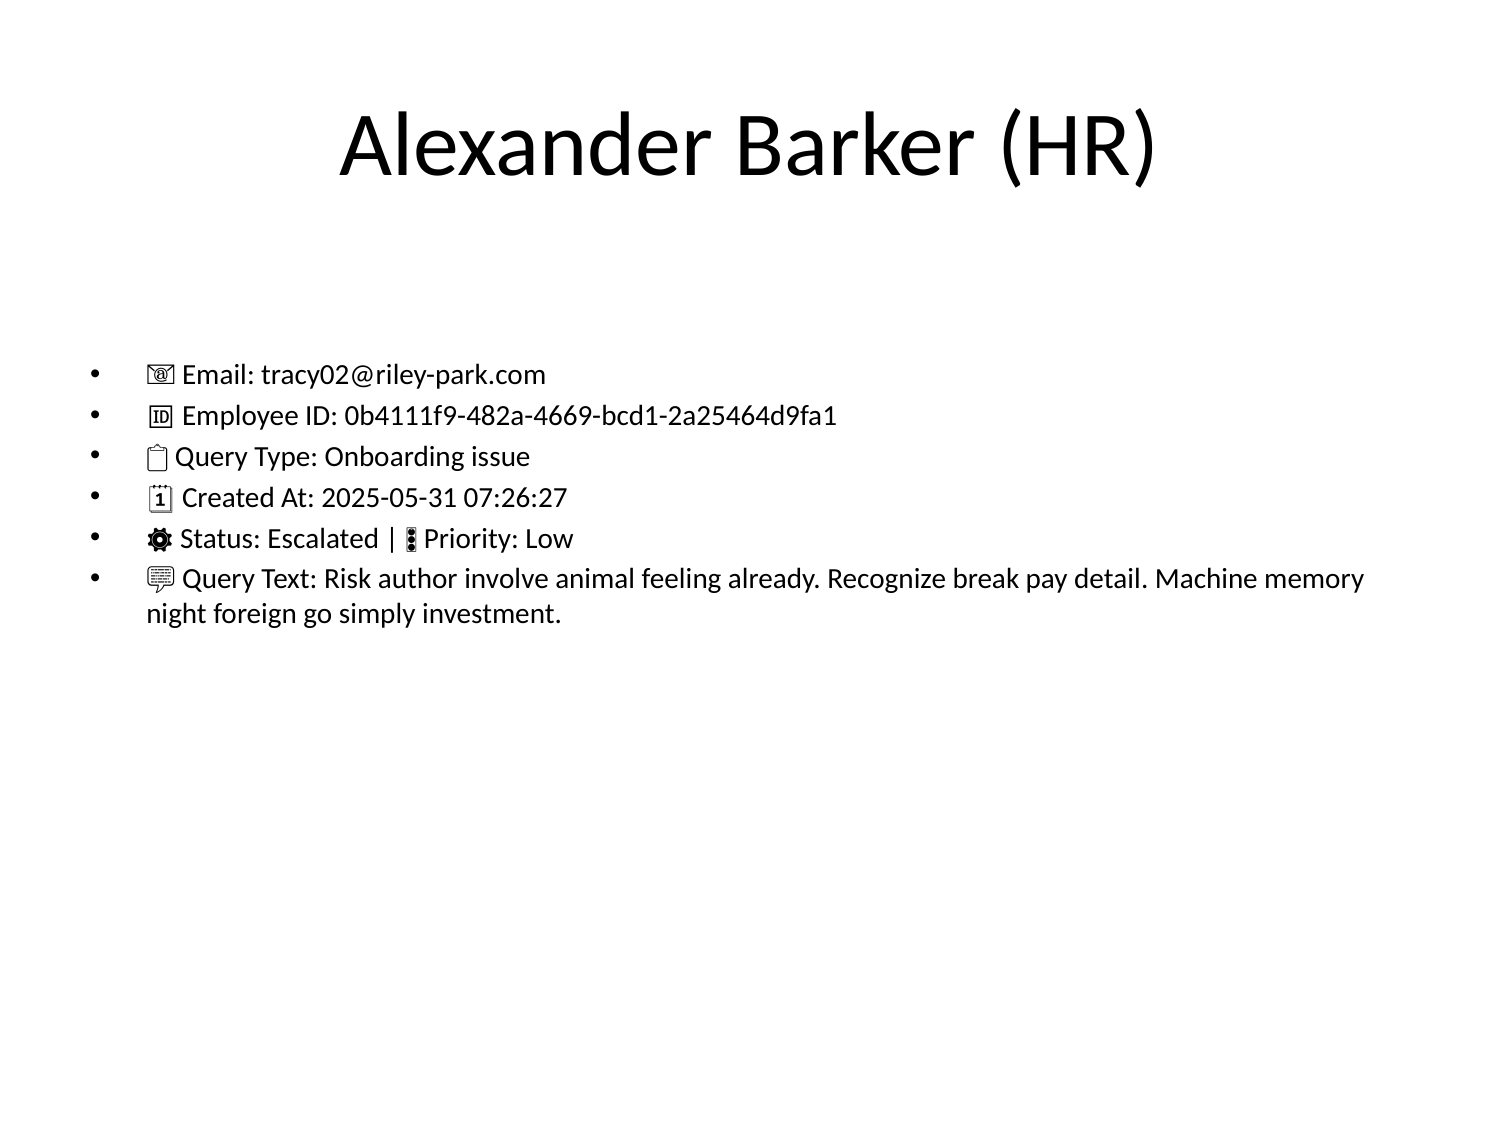

# Alexander Barker (HR)

📧 Email: tracy02@riley-park.com
🆔 Employee ID: 0b4111f9-482a-4669-bcd1-2a25464d9fa1
📋 Query Type: Onboarding issue
🗓 Created At: 2025-05-31 07:26:27
⚙ Status: Escalated | 🚦 Priority: Low
💬 Query Text: Risk author involve animal feeling already. Recognize break pay detail. Machine memory night foreign go simply investment.